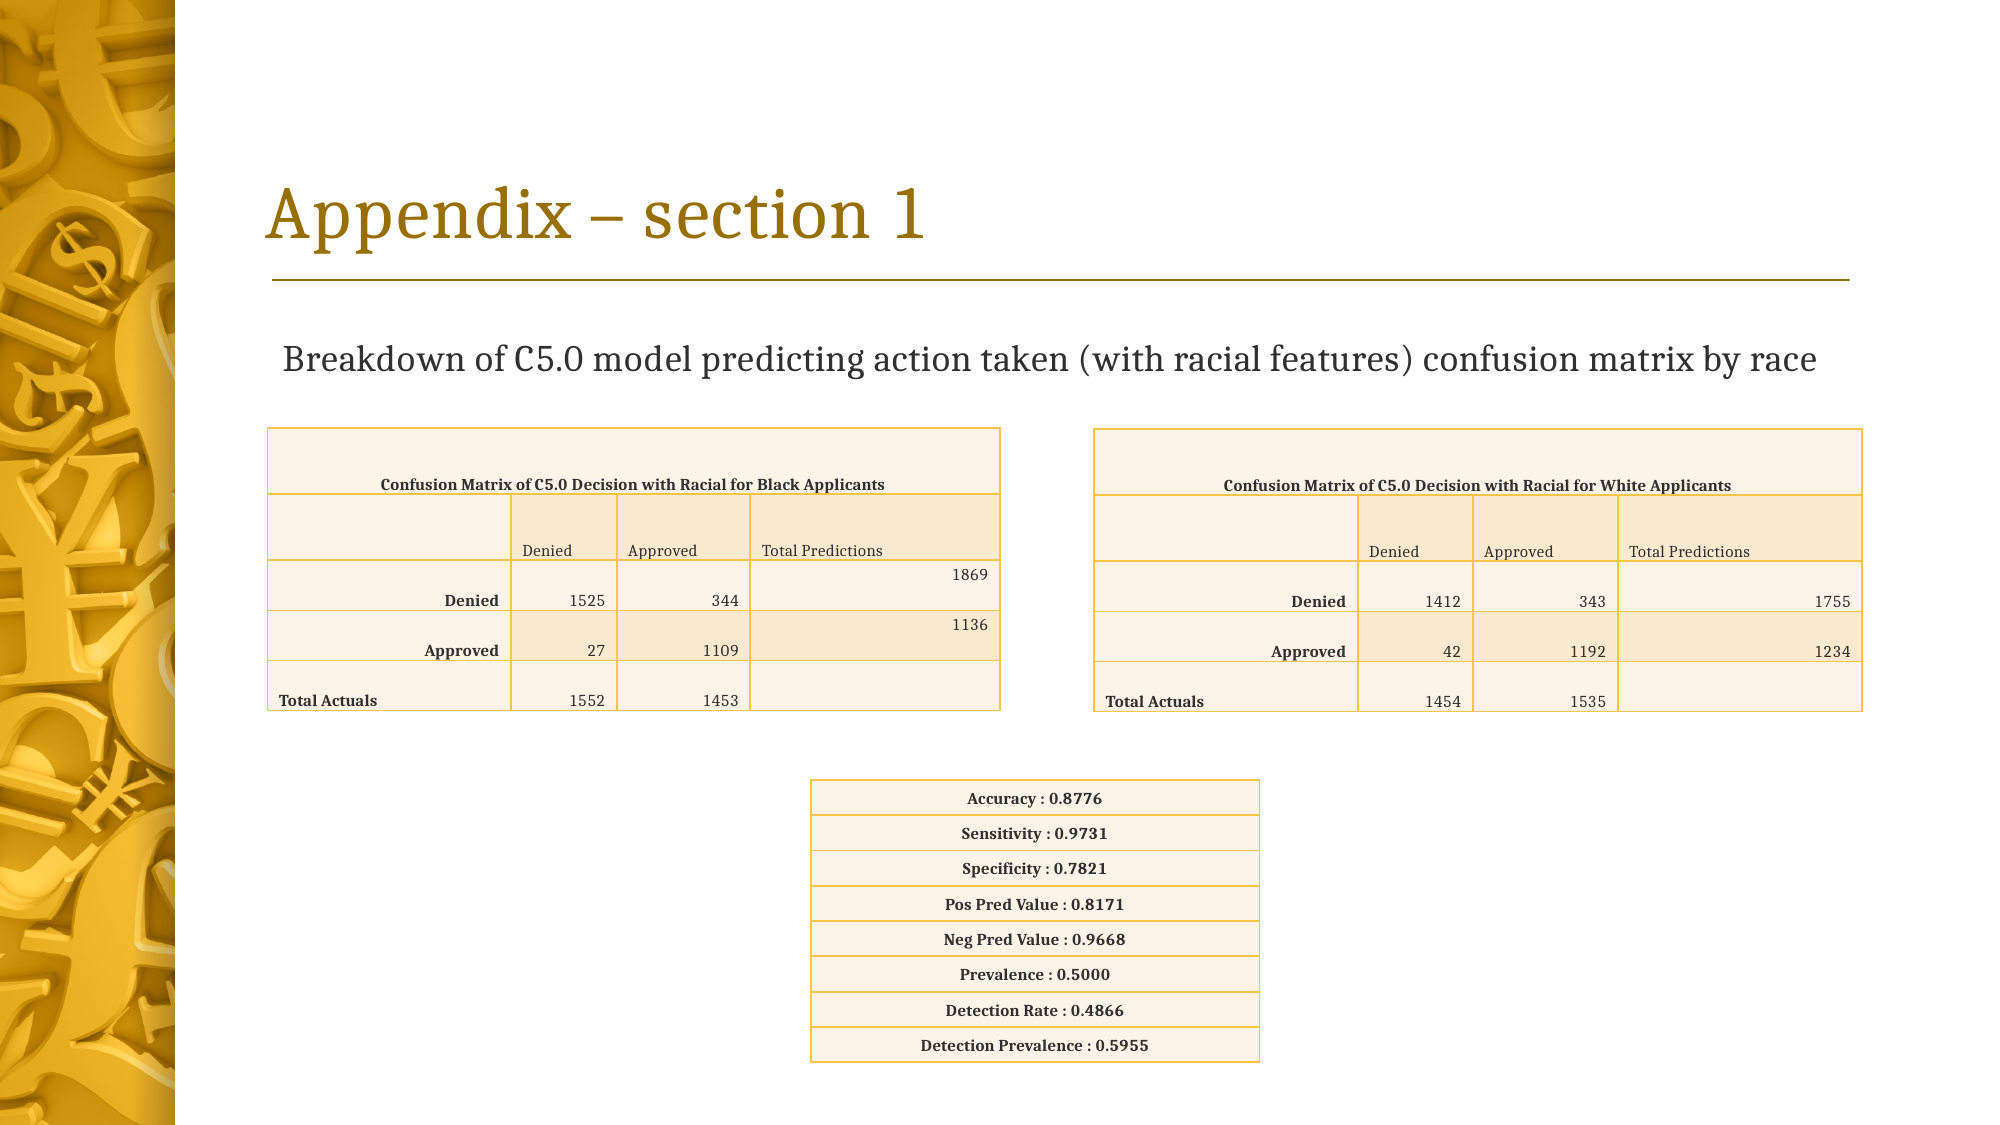

# Appendix – section 1
Breakdown of C5.0 model predicting action taken (with racial features) confusion matrix by race
| Confusion Matrix of C5.0 Decision with Racial for Black Applicants |  |  |  |
| --- | --- | --- | --- |
|  | Denied | Approved | Total Predictions |
| Denied | 1525 | 344 | 1869 |
| Approved | 27 | 1109 | 1136 |
| Total Actuals | 1552 | 1453 |  |
| Confusion Matrix of C5.0 Decision with Racial for White Applicants |  |  |  |
| --- | --- | --- | --- |
|  | Denied | Approved | Total Predictions |
| Denied | 1412 | 343 | 1755 |
| Approved | 42 | 1192 | 1234 |
| Total Actuals | 1454 | 1535 |  |
| Accuracy : 0.8776 |
| --- |
| Sensitivity : 0.9731 |
| Specificity : 0.7821 |
| Pos Pred Value : 0.8171 |
| Neg Pred Value : 0.9668 |
| Prevalence : 0.5000 |
| Detection Rate : 0.4866 |
| Detection Prevalence : 0.5955 |